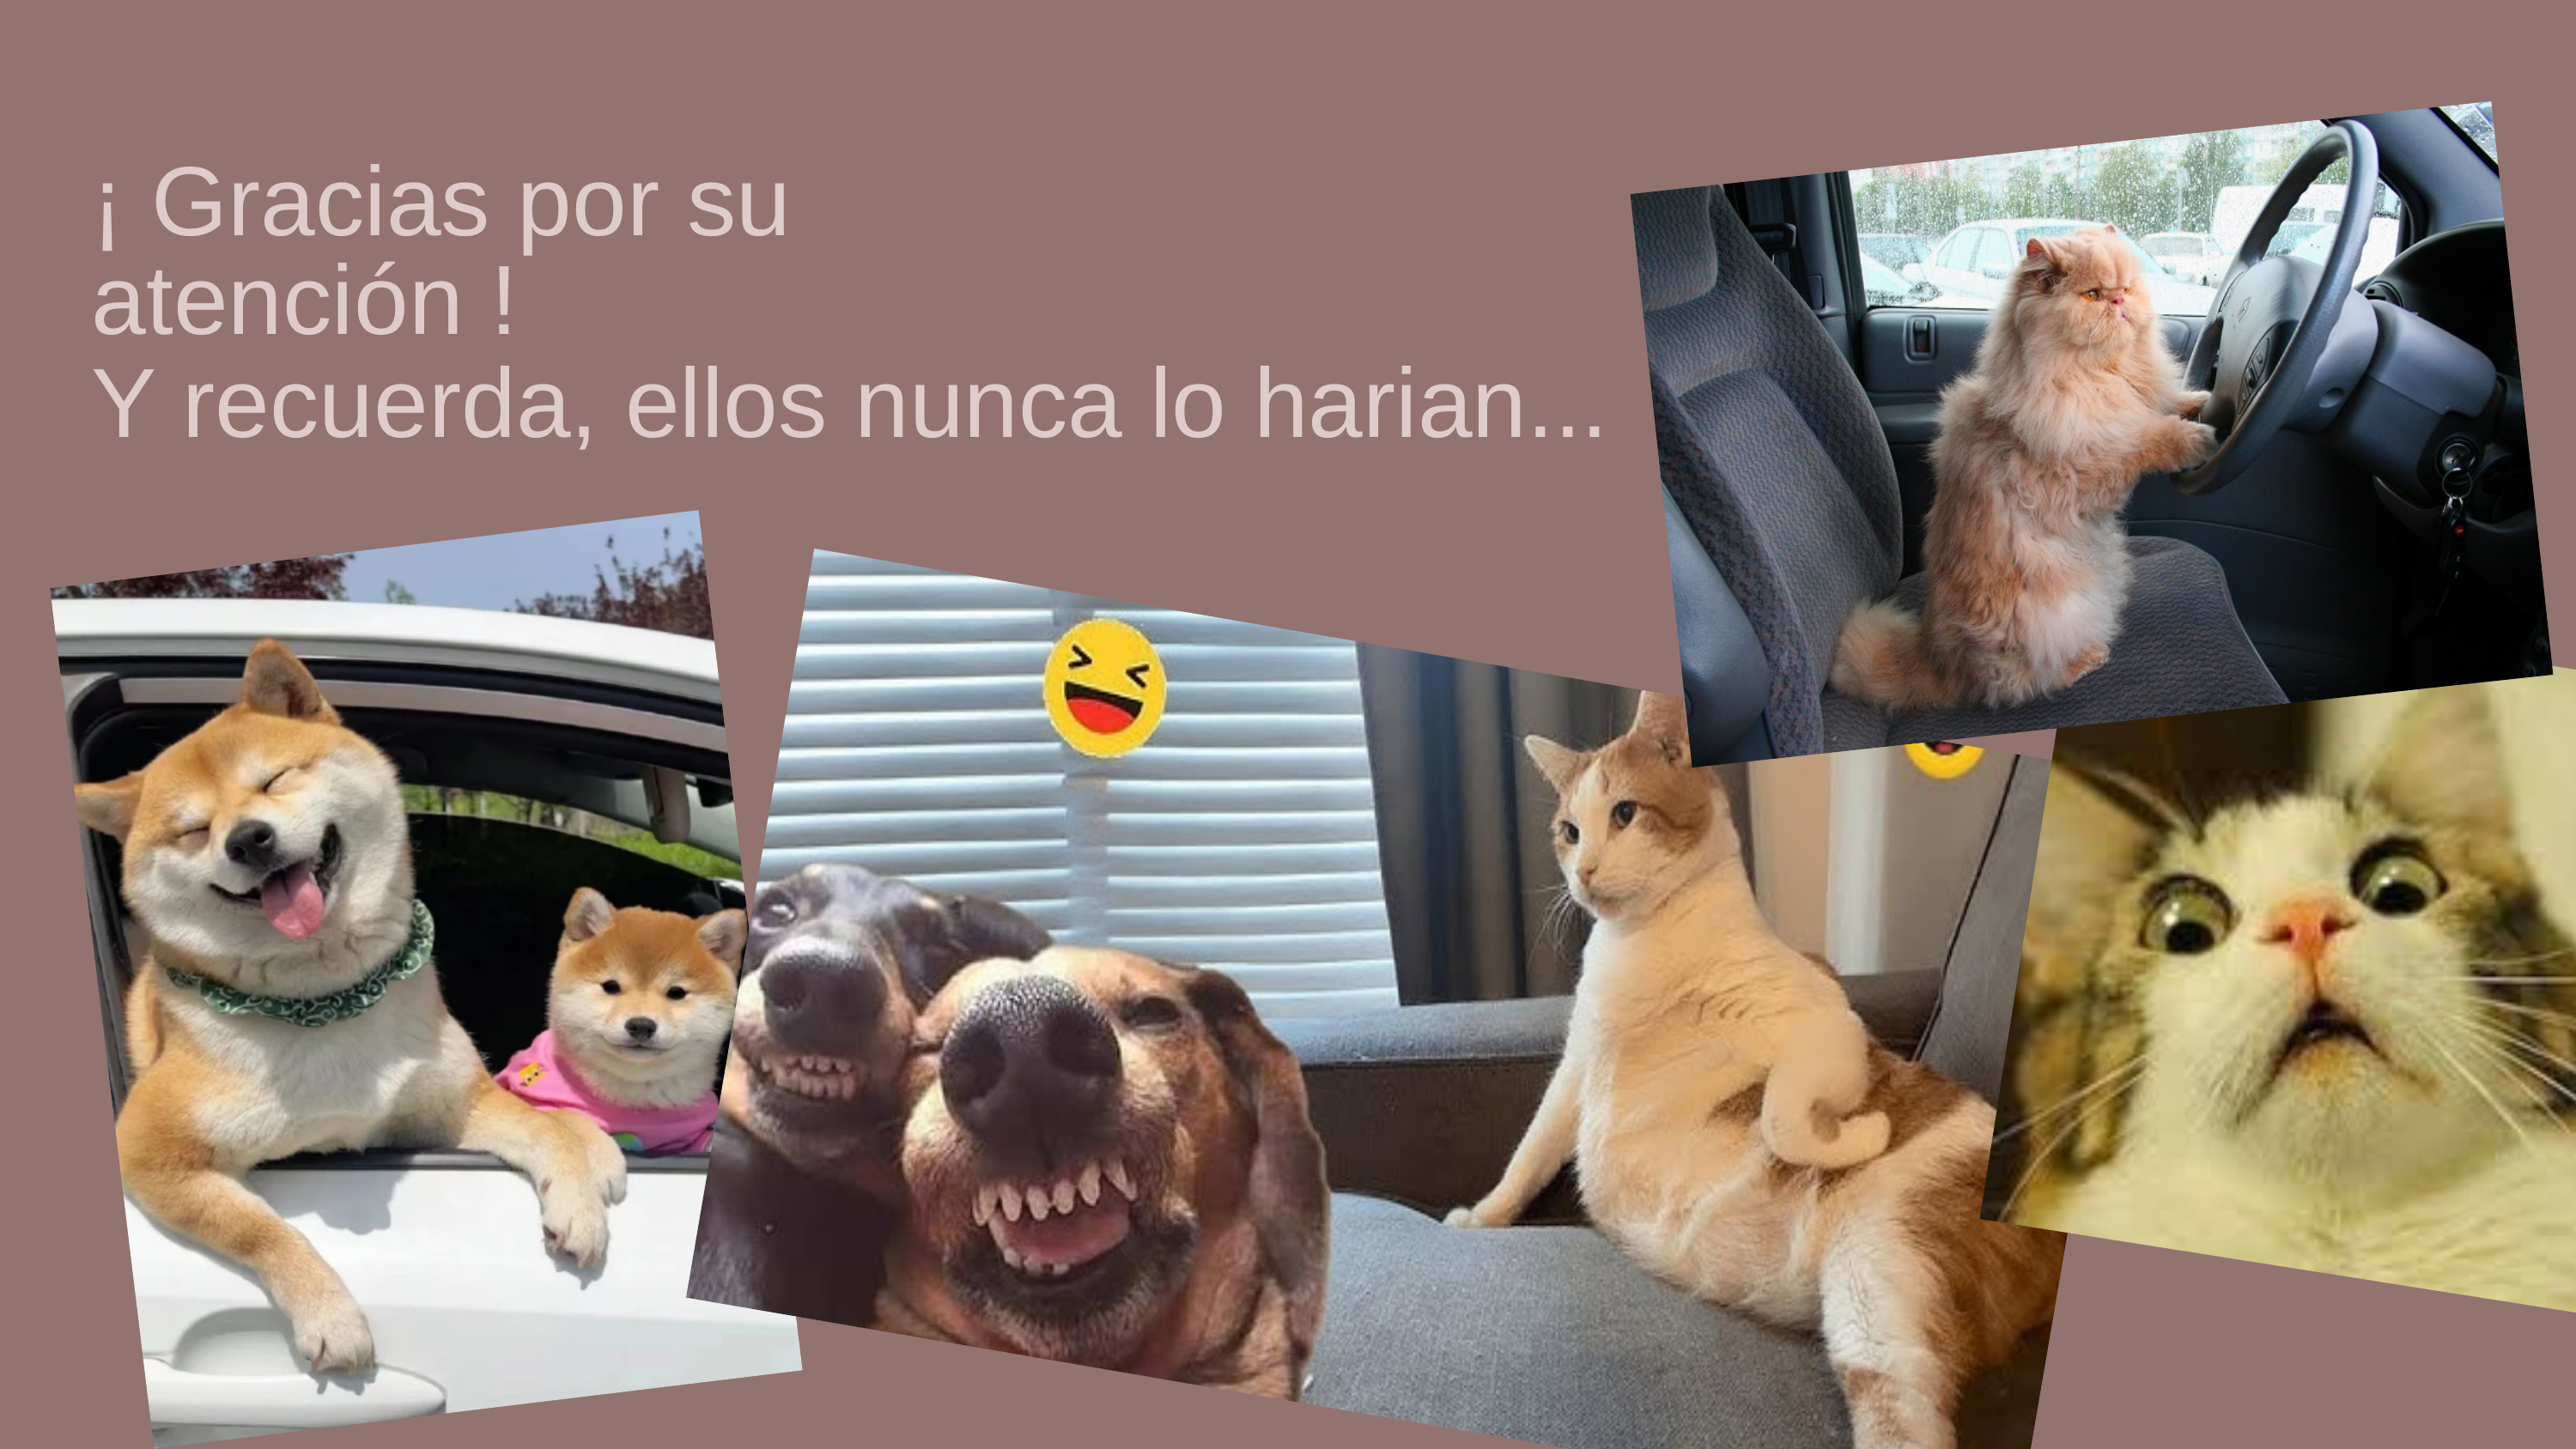

¡ Gracias por su atención !
Y recuerda, ellos nunca lo harian...